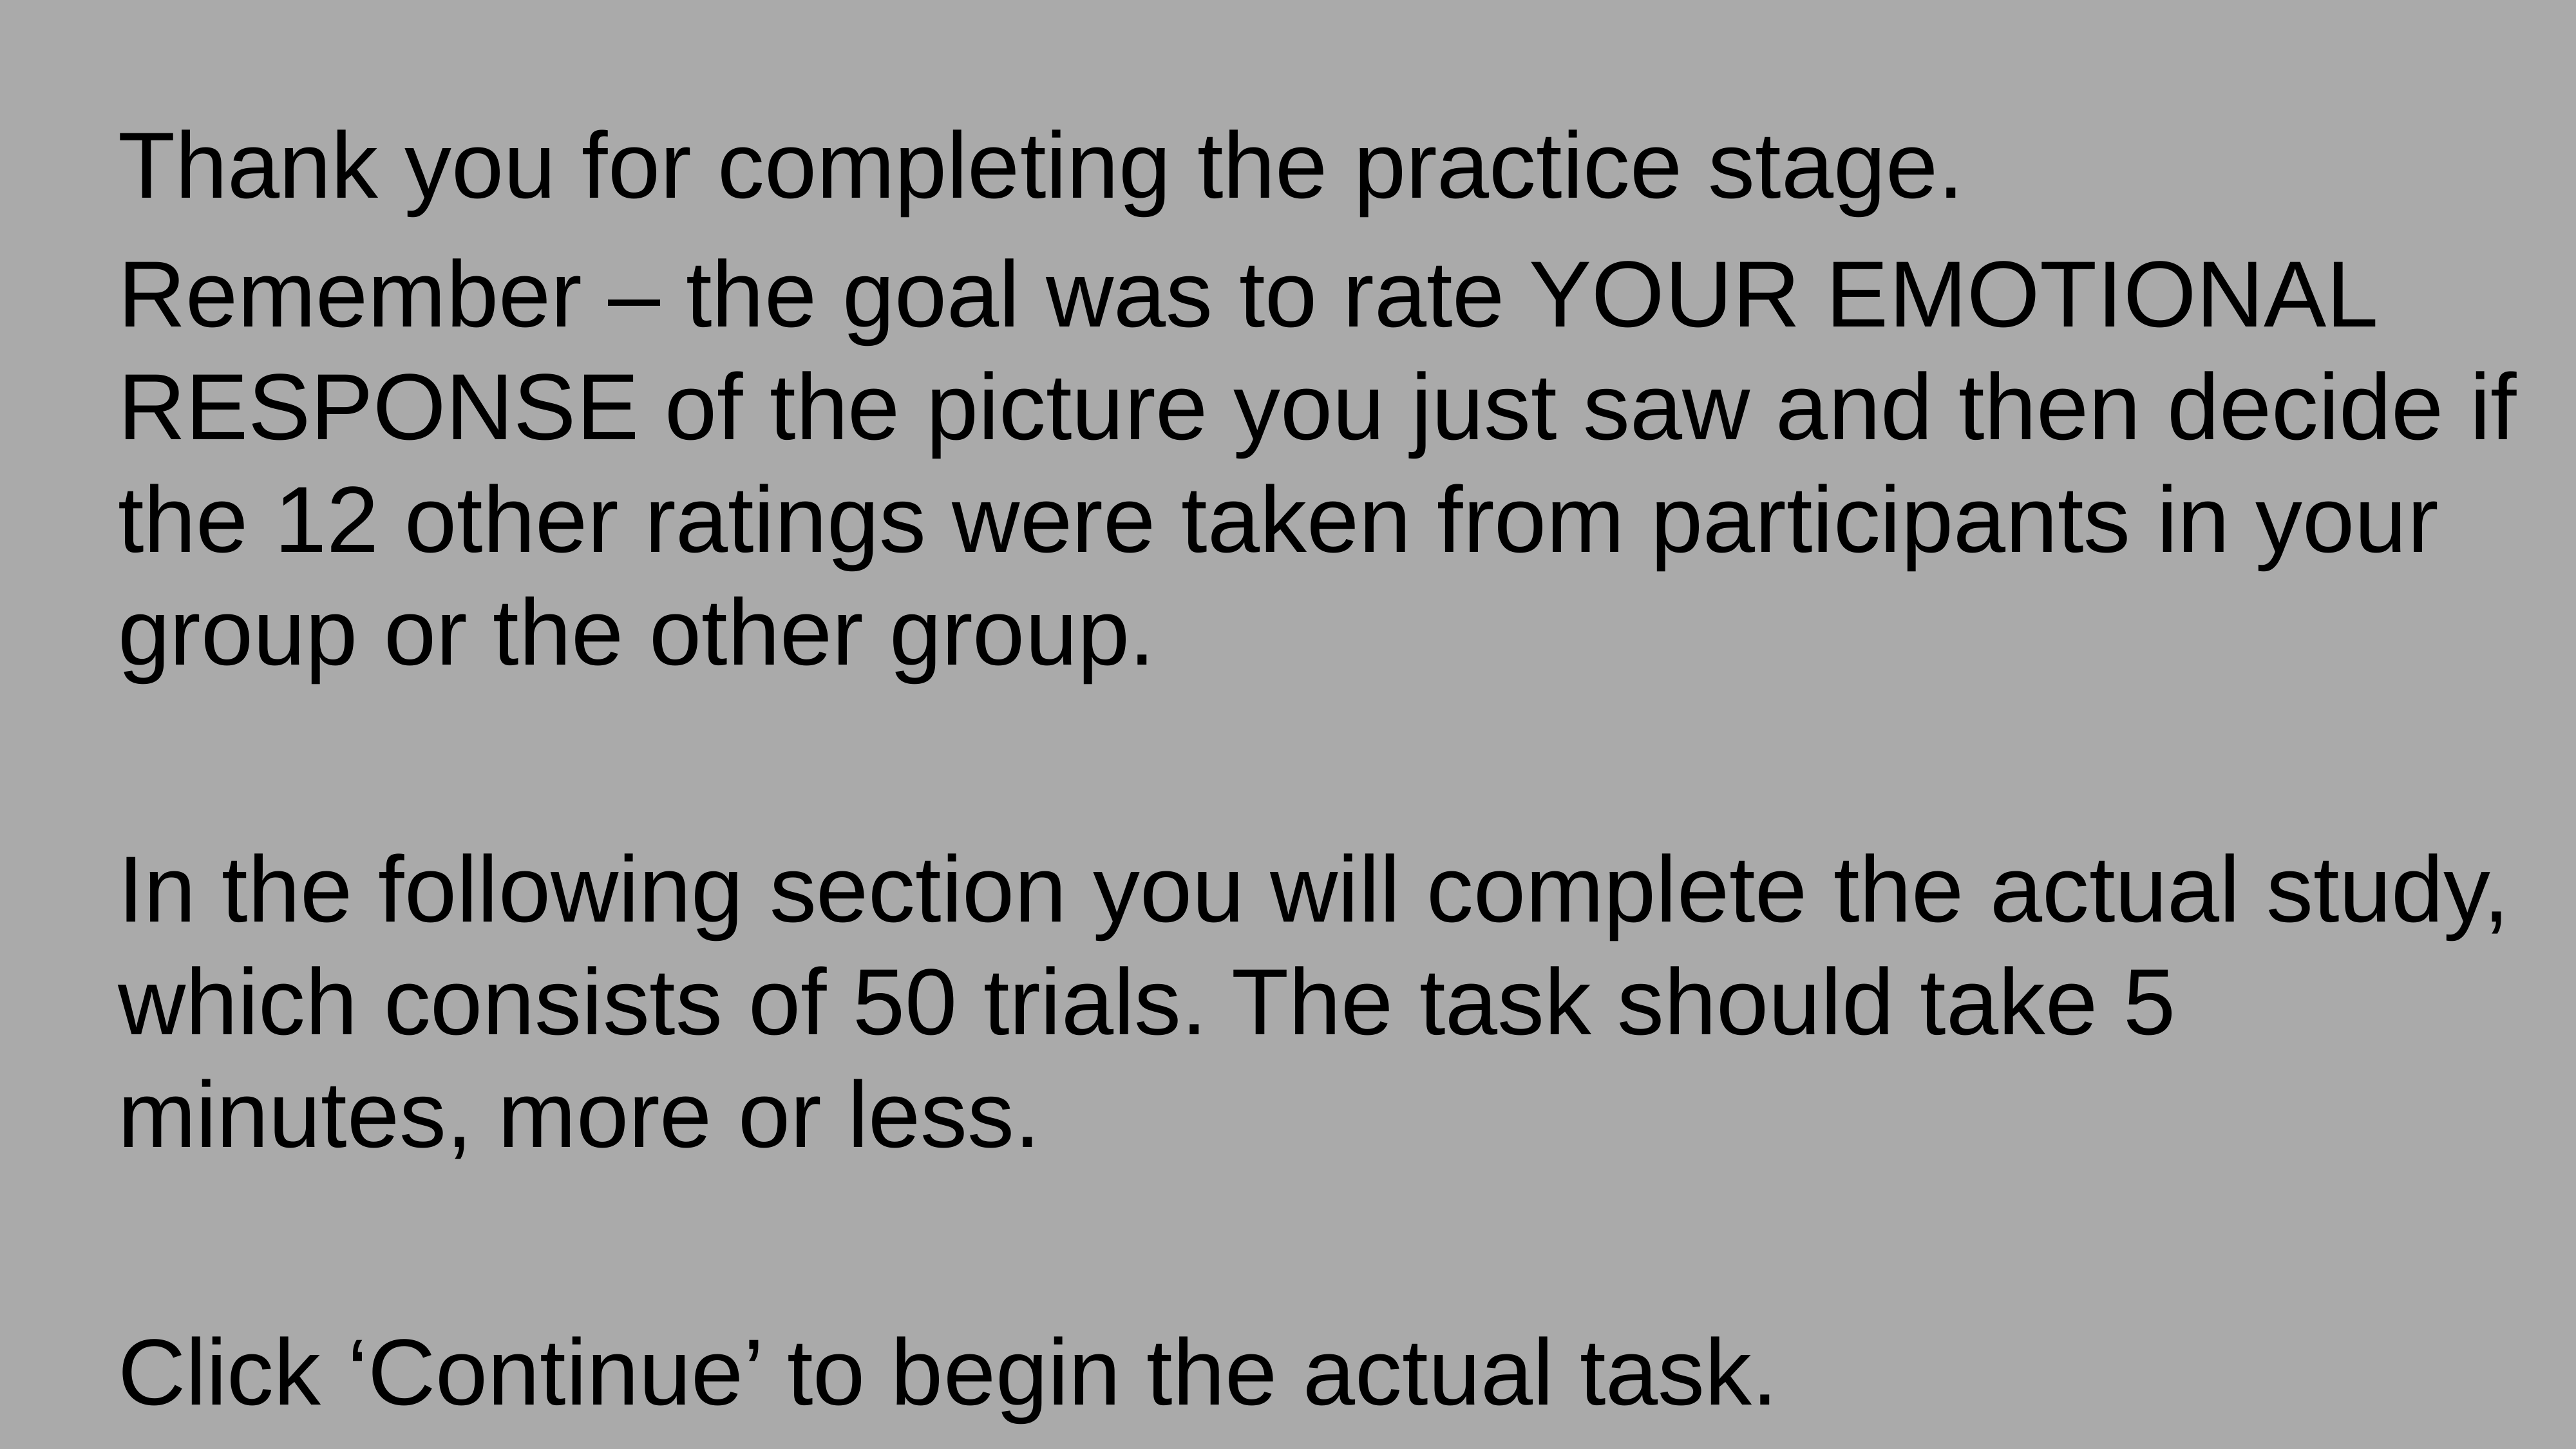

Thank you for completing the practice stage.
Remember – the goal was to rate YOUR EMOTIONAL RESPONSE of the picture you just saw and then decide if the 12 other ratings were taken from participants in your group or the other group.

In the following section you will complete the actual study, which consists of 50 trials. The task should take 5 minutes, more or less.

Click ‘Continue’ to begin the actual task.